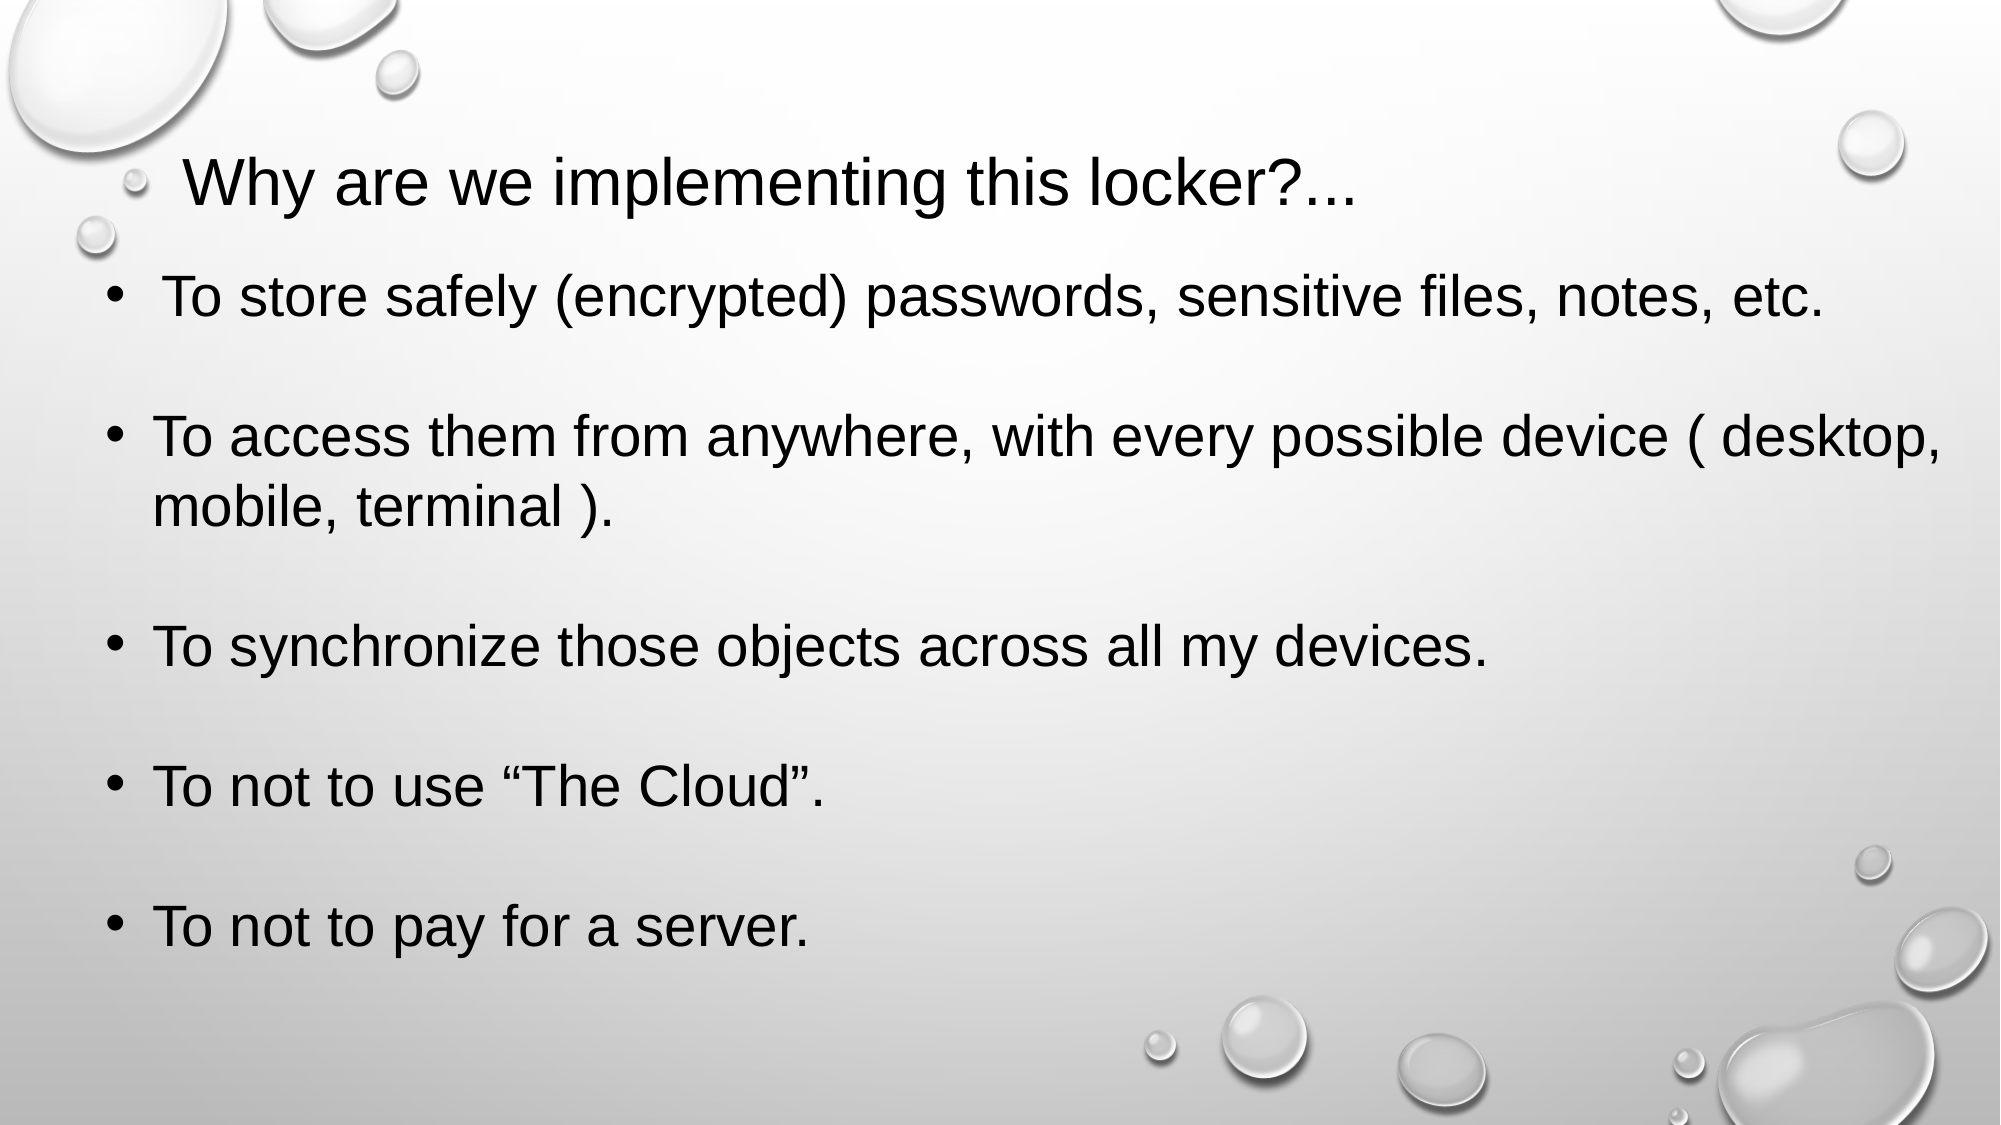

Why are we implementing this locker?...
To store safely (encrypted) passwords, sensitive files, notes, etc.

To access them from anywhere, with every possible device ( desktop, mobile, terminal ).

To synchronize those objects across all my devices.

To not to use “The Cloud”.

To not to pay for a server.